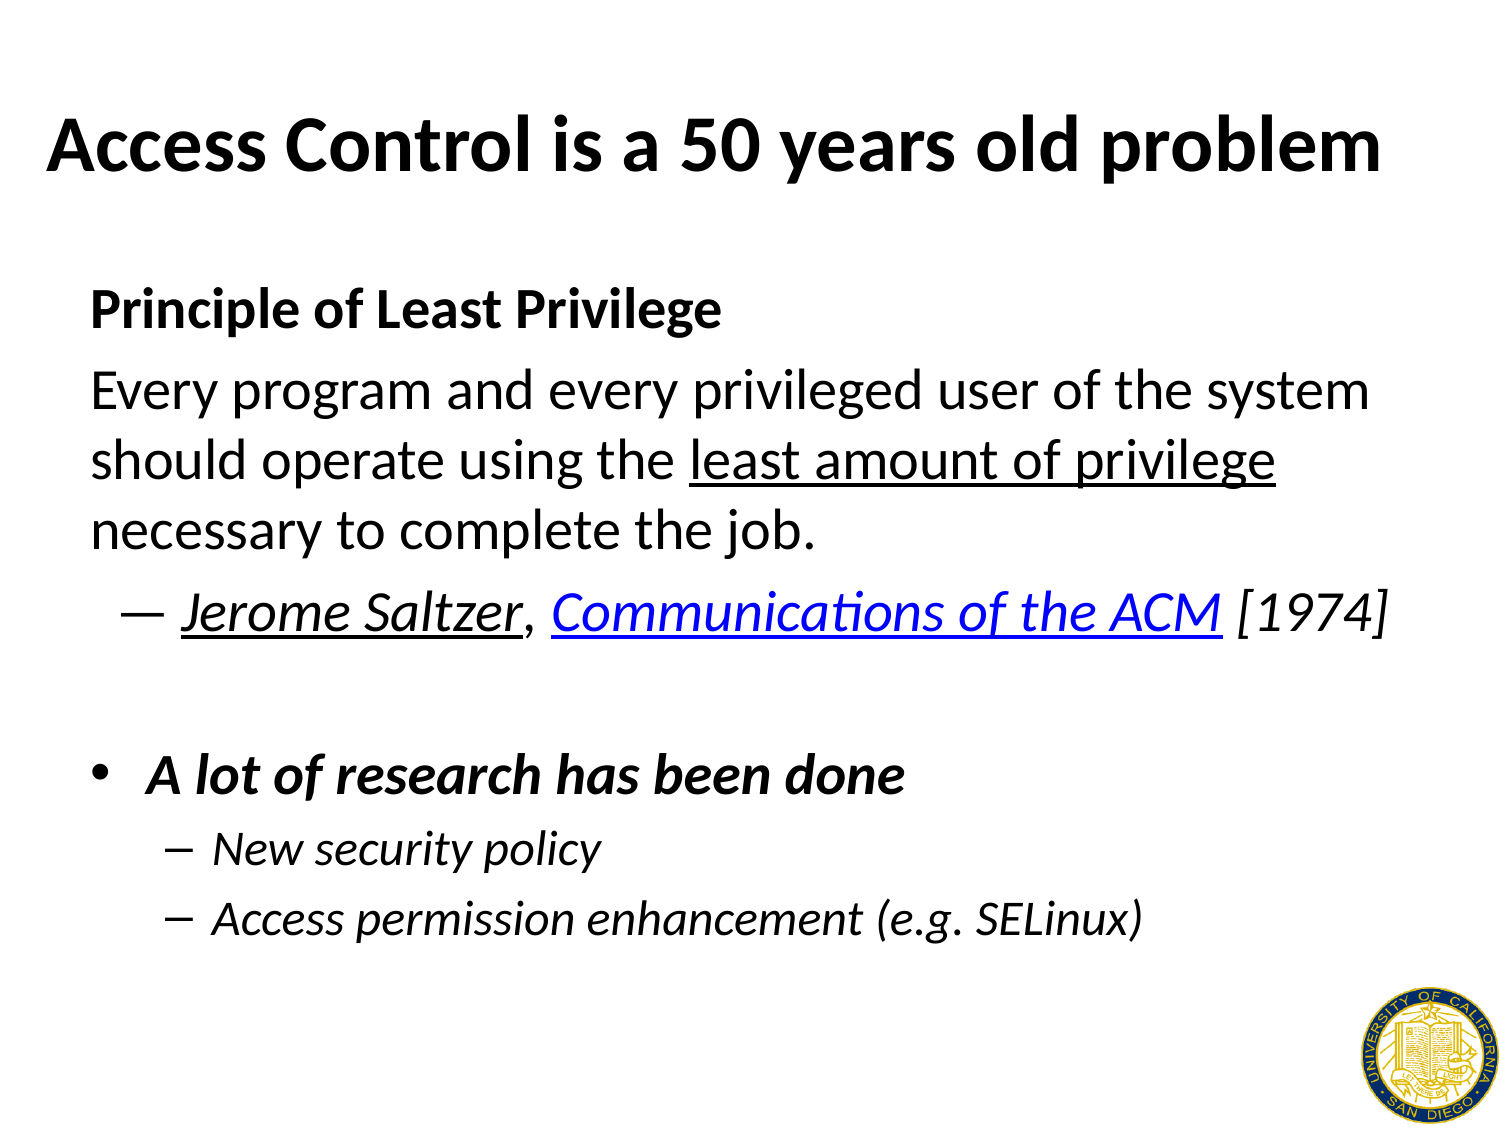

# Access Control is a 50 years old problem
Principle of Least Privilege
Every program and every privileged user of the system should operate using the least amount of privilege necessary to complete the job.
  — Jerome Saltzer, Communications of the ACM [1974]

A lot of research has been done
New security policy
Access permission enhancement (e.g. SELinux)